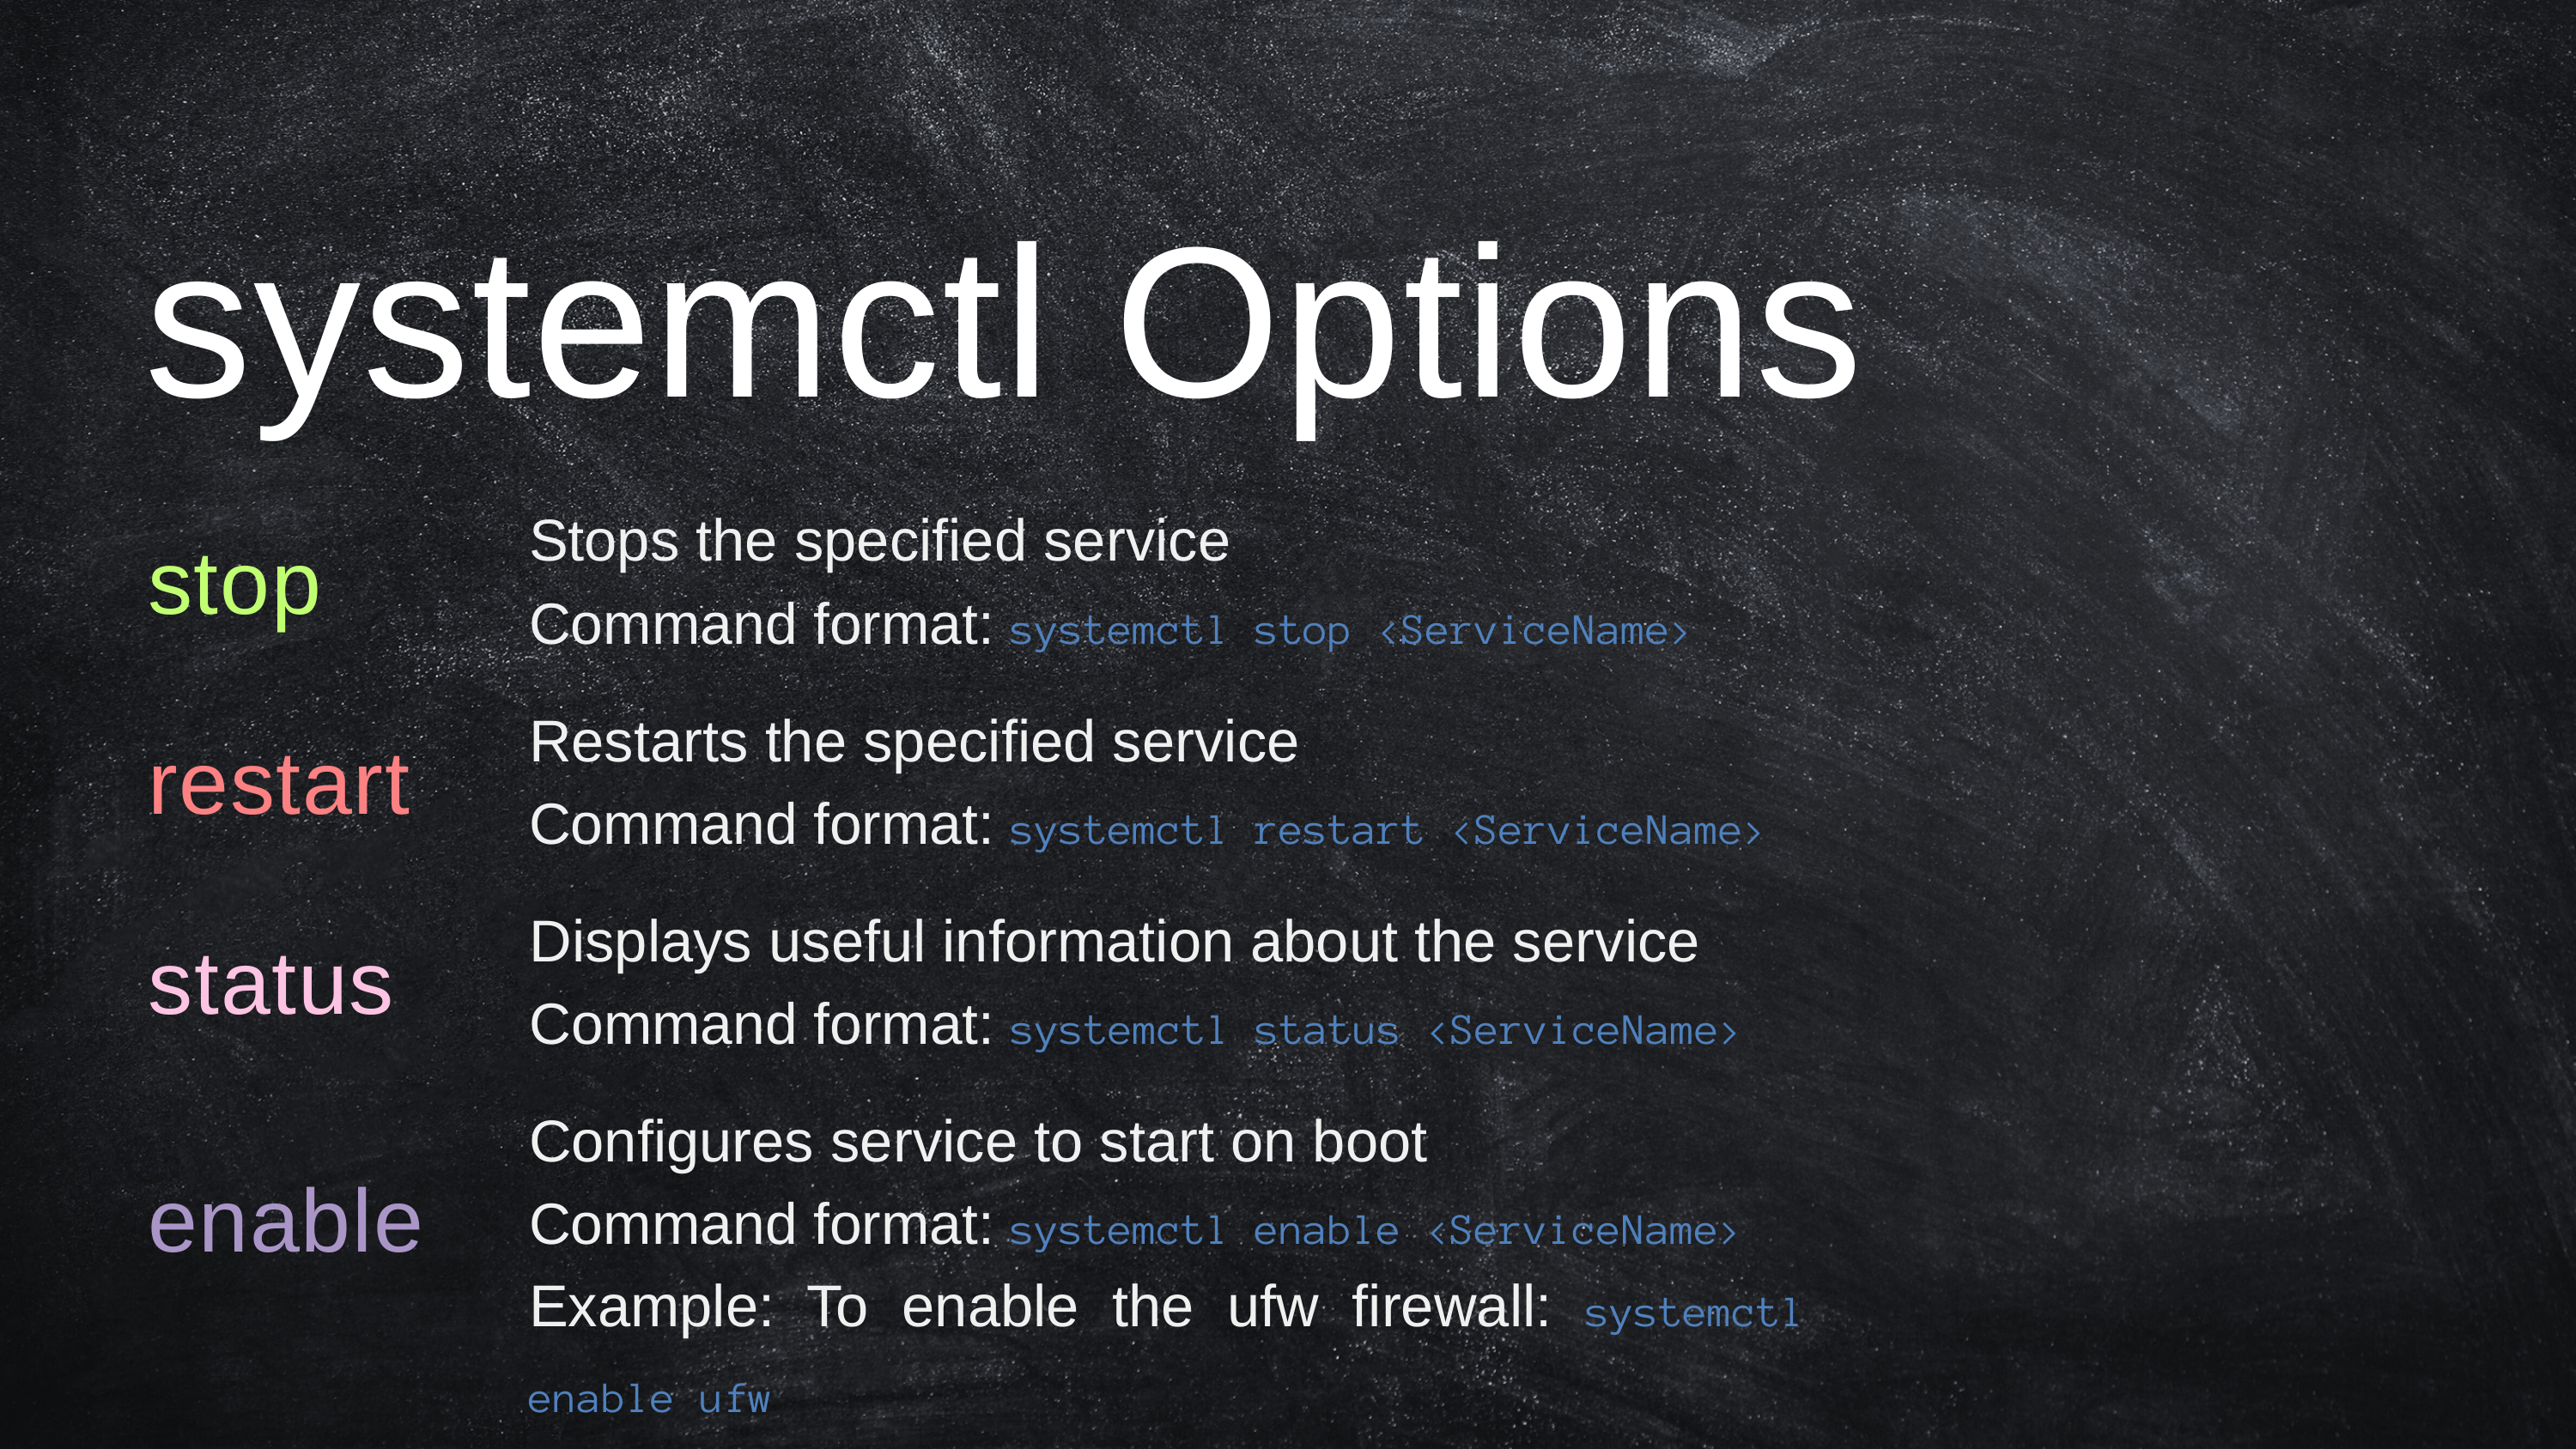

systemctl Options
stop
Stops the specified service
Command format: systemctl stop <ServiceName>
restart
Restarts the specified service
Command format: systemctl restart <ServiceName>
status
Displays useful information about the service
Command format: systemctl status <ServiceName>
enable
Configures service to start on boot
Command format: systemctl enable <ServiceName>
Example: To enable the ufw firewall: systemctl enable ufw